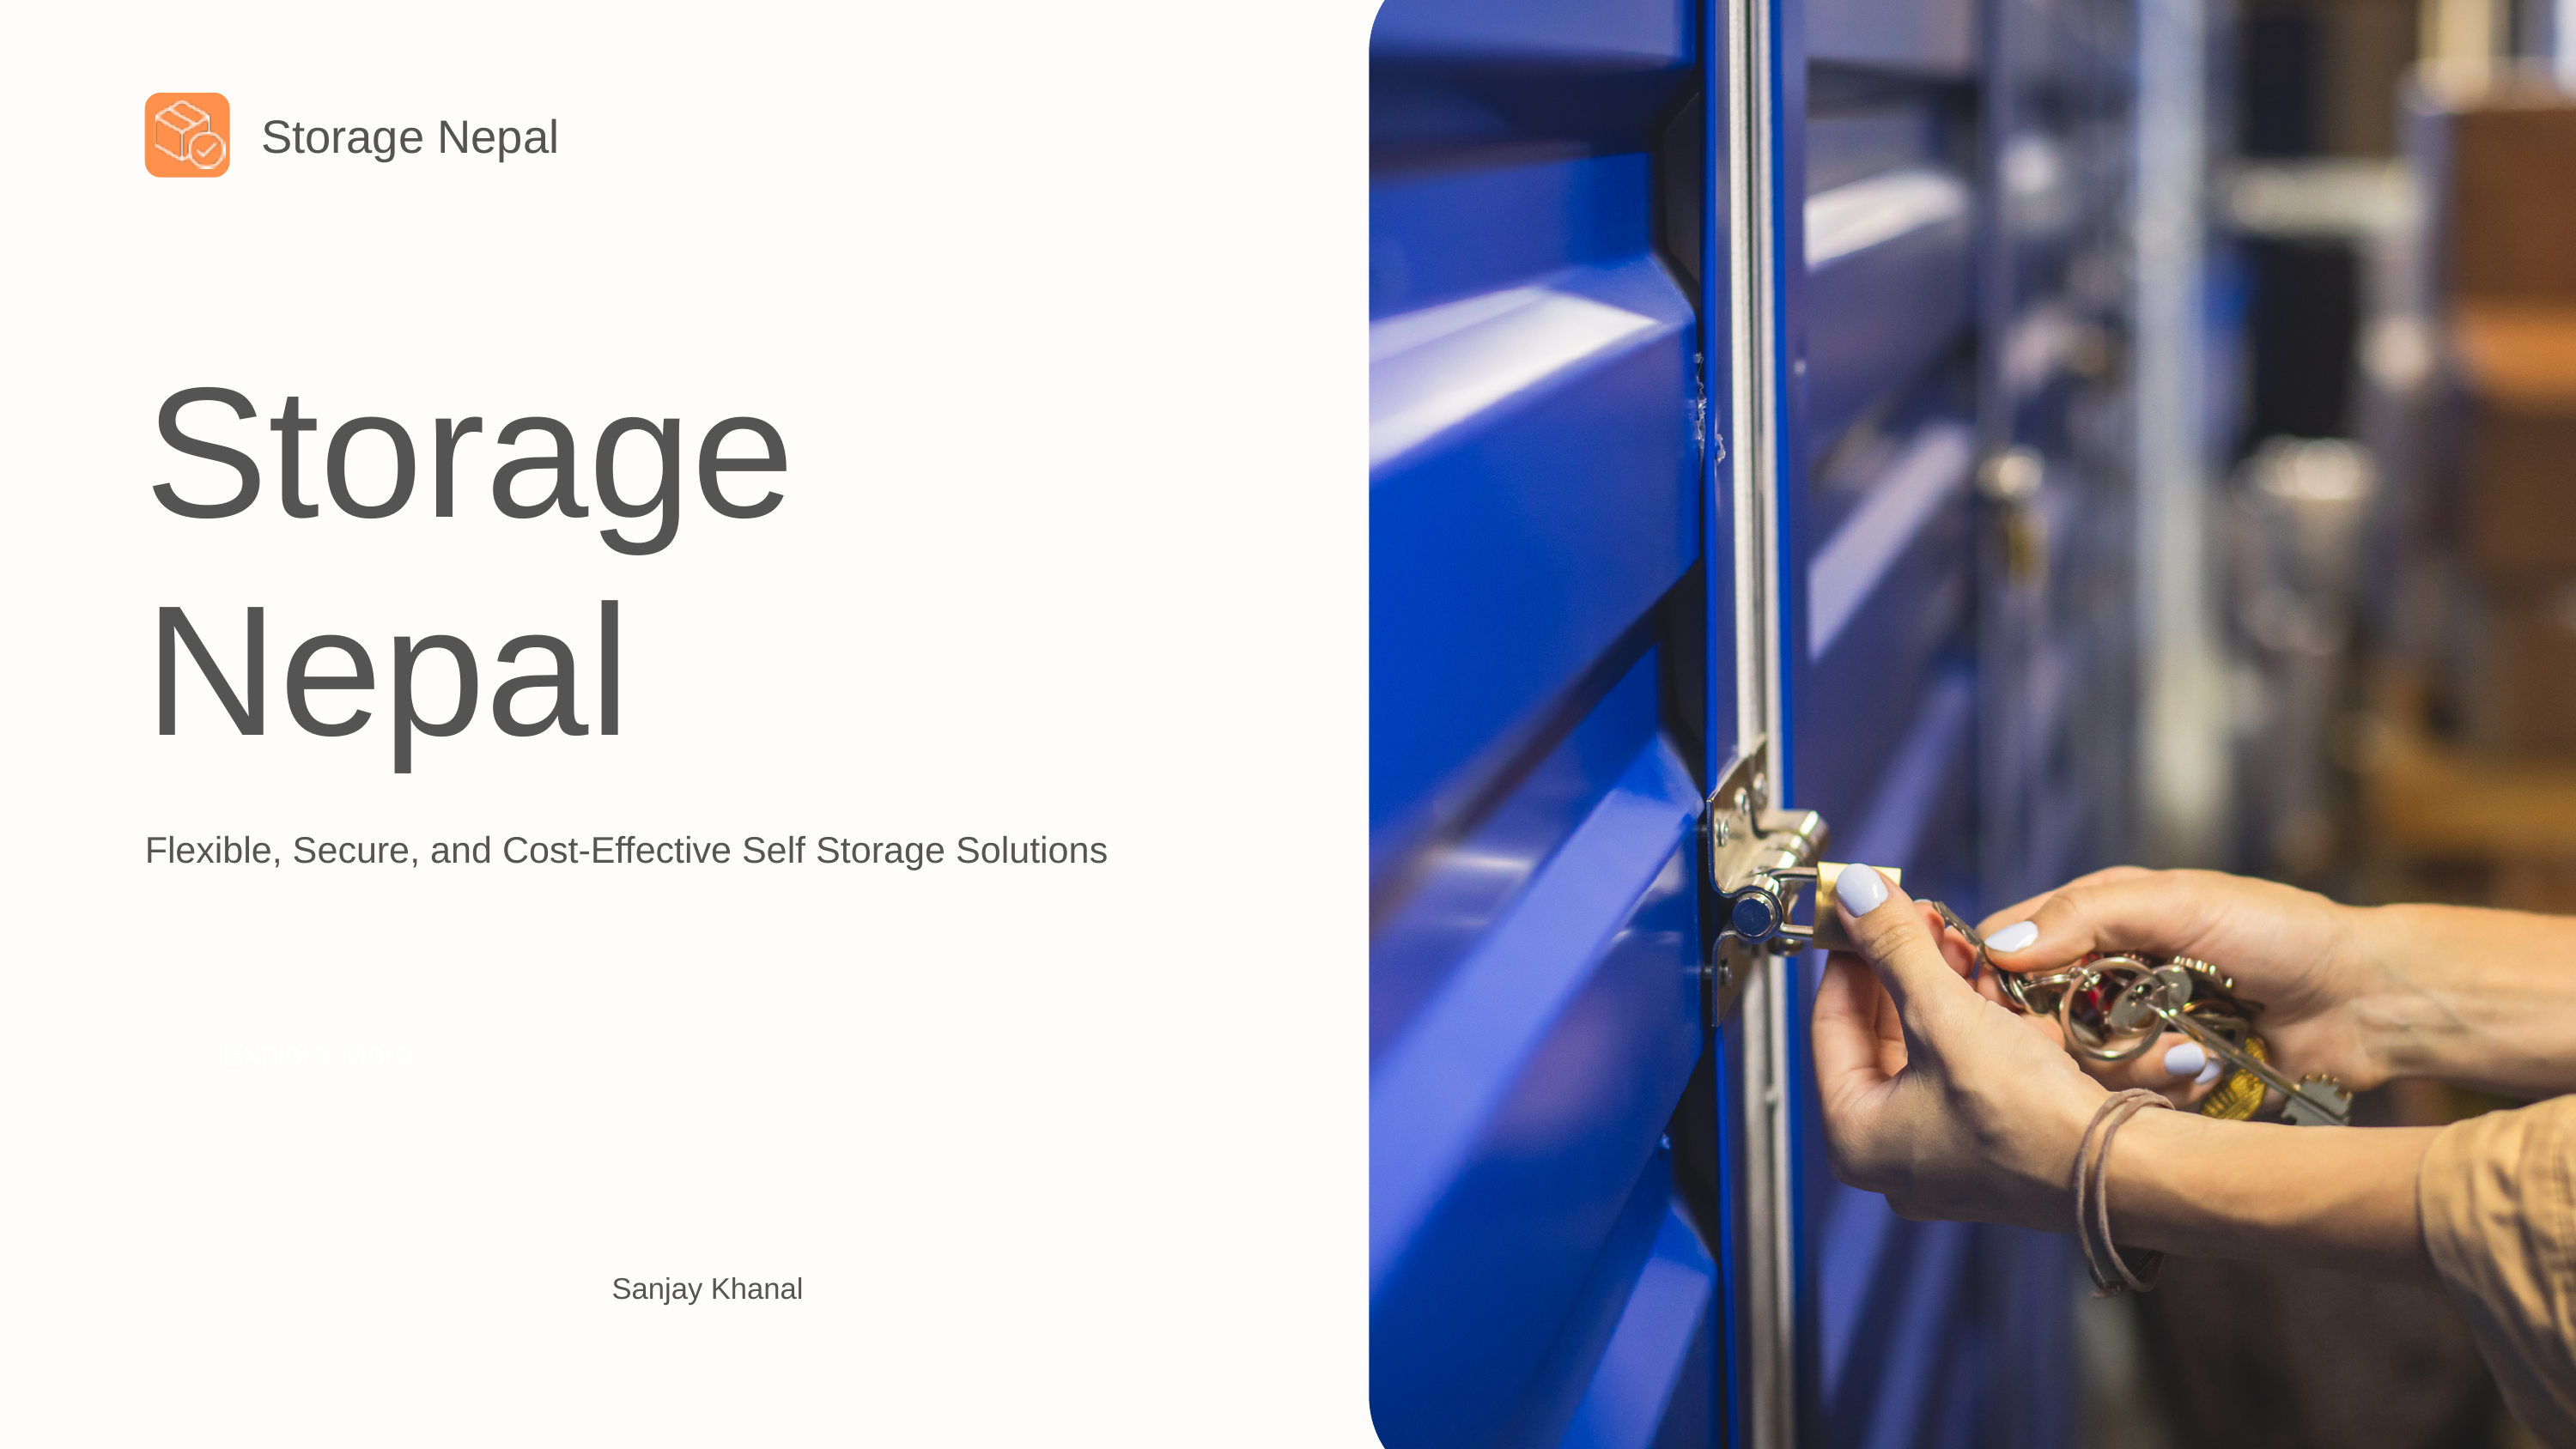

Storage Nepal
Storage Nepal
Flexible, Secure, and Cost-Effective Self Storage Solutions

Explore More
Sanjay Khanal